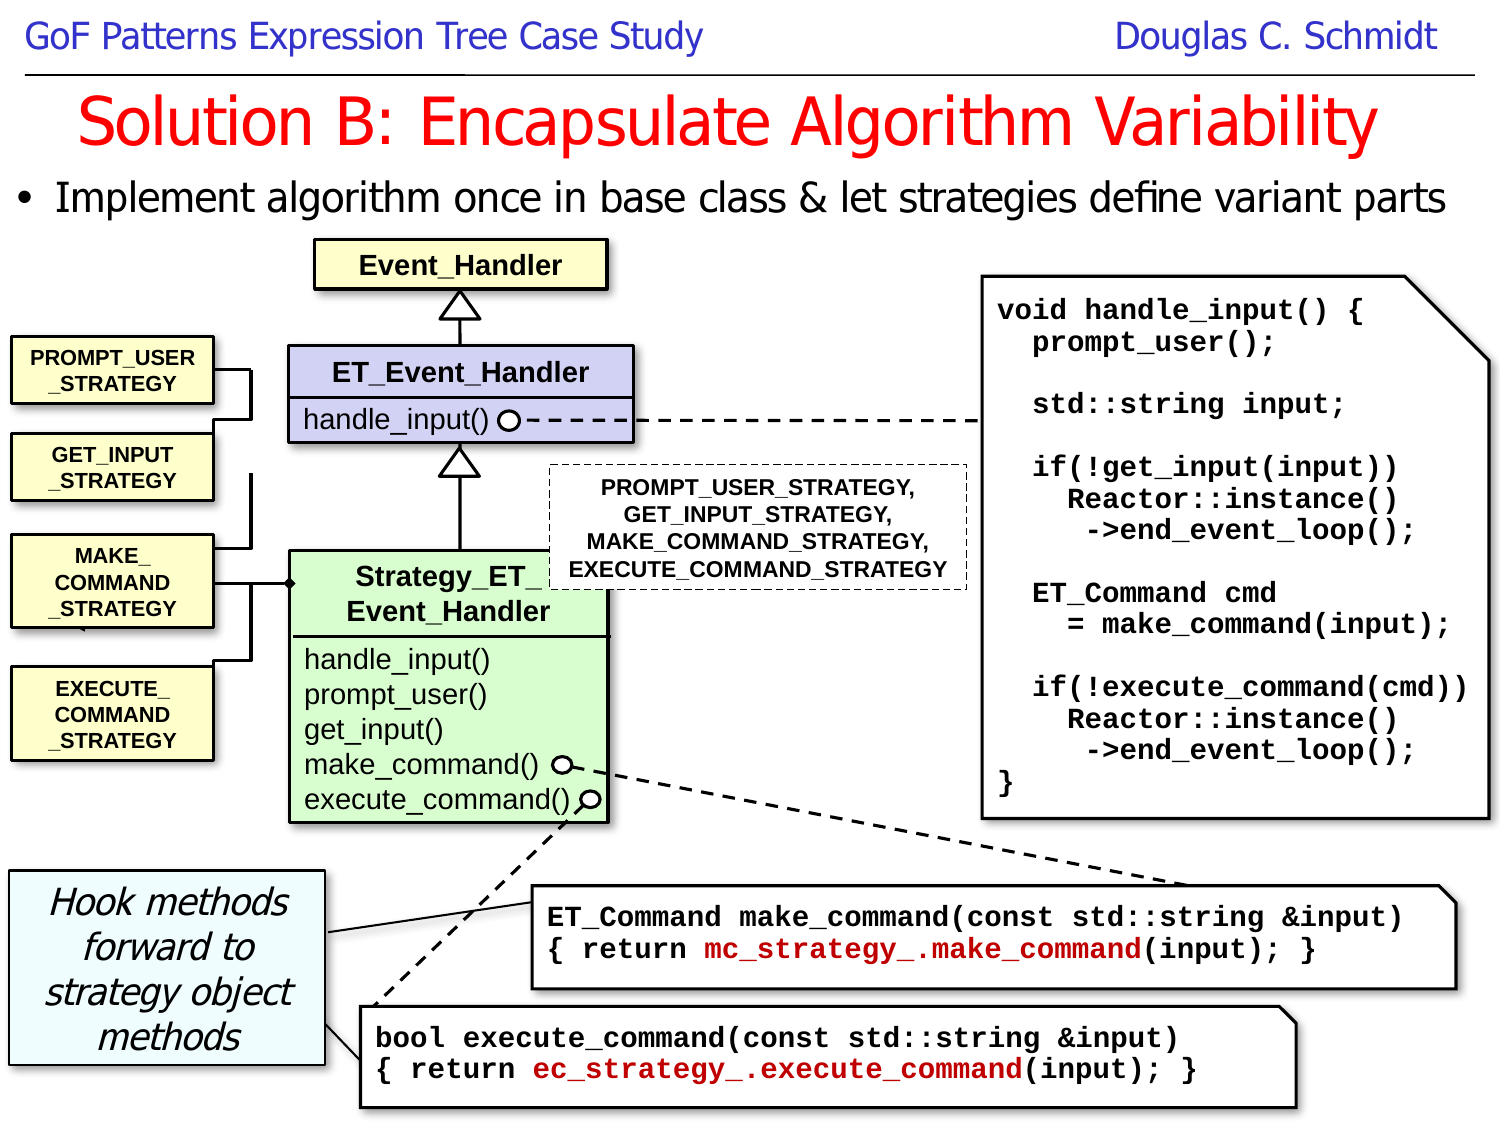

# Solution B: Encapsulate Algorithm Variability
Implement algorithm once in base class & let strategies define variant parts
Event_Handler
void handle_input() {
  prompt_user();

  std::string input;

  if(!get_input(input))
    Reactor::instance()
     ->end_event_loop();

  ET_Command cmd
    = make_command(input);
  if(!execute_command(cmd))
    Reactor::instance()
     ->end_event_loop();
}

PROMPT_USER
_STRATEGY
ET_Event_Handler
handle_input()

GET_INPUT
_STRATEGY

PROMPT_USER_STRATEGY,
GET_INPUT_STRATEGY,
MAKE_COMMAND_STRATEGY,
EXECUTE_COMMAND_STRATEGY
MAKE_
COMMAND
_STRATEGY
Strategy_ET_
Event_Handler
handle_input()
prompt_user()
get_input()
make_command()
execute_command()
EXECUTE_
COMMAND
_STRATEGY

Hook methods forward to strategy object methods
ET_Command make_command(const std::string &input) { return mc_strategy_.make_command(input); }

bool execute_command(const std::string &input)
{ return ec_strategy_.execute_command(input); }